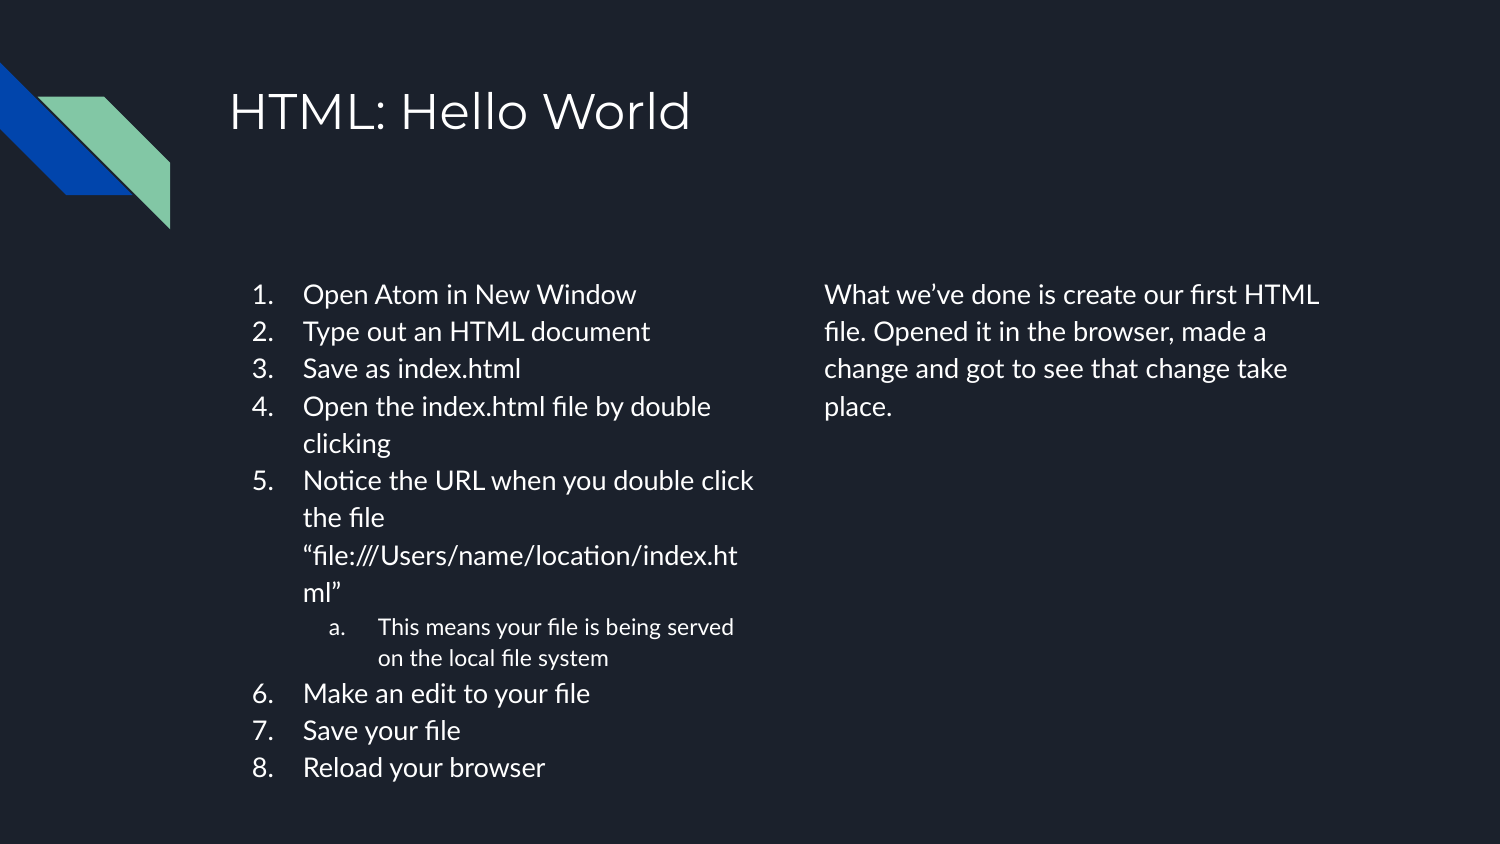

# HTML: Hello World
Open Atom in New Window
Type out an HTML document
Save as index.html
Open the index.html file by double clicking
Notice the URL when you double click the file “file:///Users/name/location/index.html”
This means your file is being served on the local file system
Make an edit to your file
Save your file
Reload your browser
What we’ve done is create our first HTML file. Opened it in the browser, made a change and got to see that change take place.